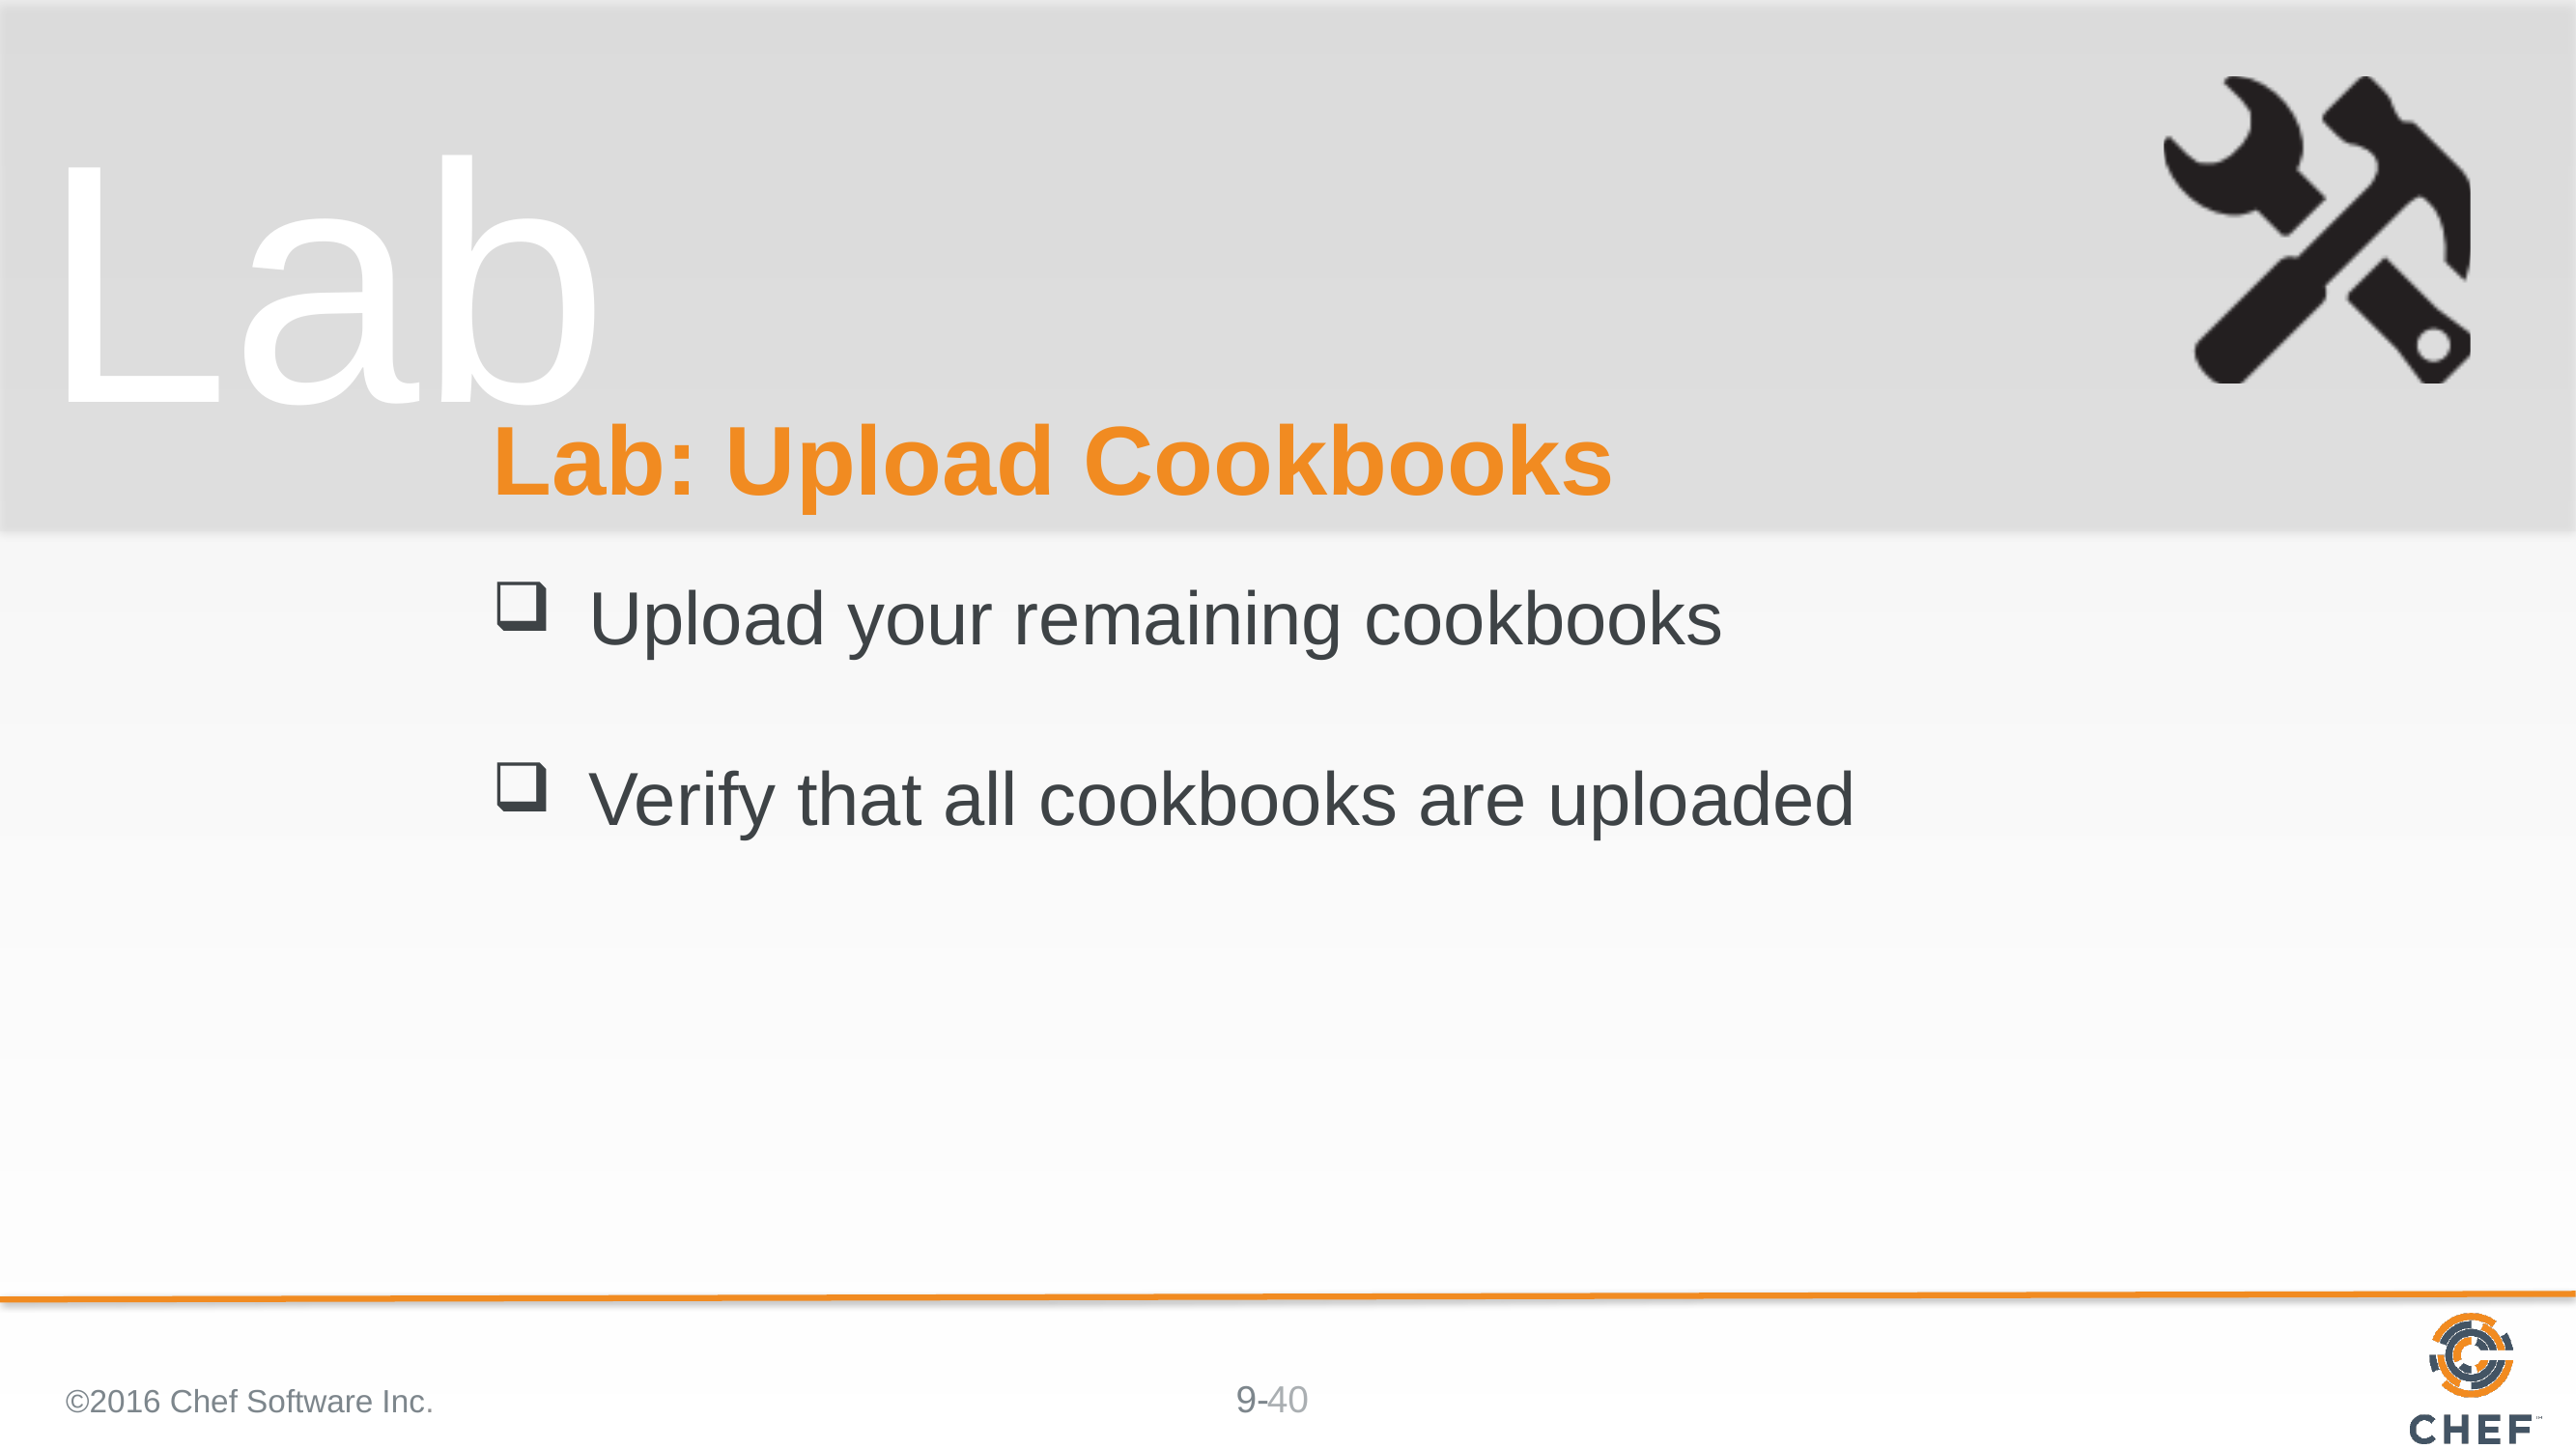

# Lab: Upload Cookbooks
Upload your remaining cookbooks

Verify that all cookbooks are uploaded

©2016 Chef Software Inc.
40